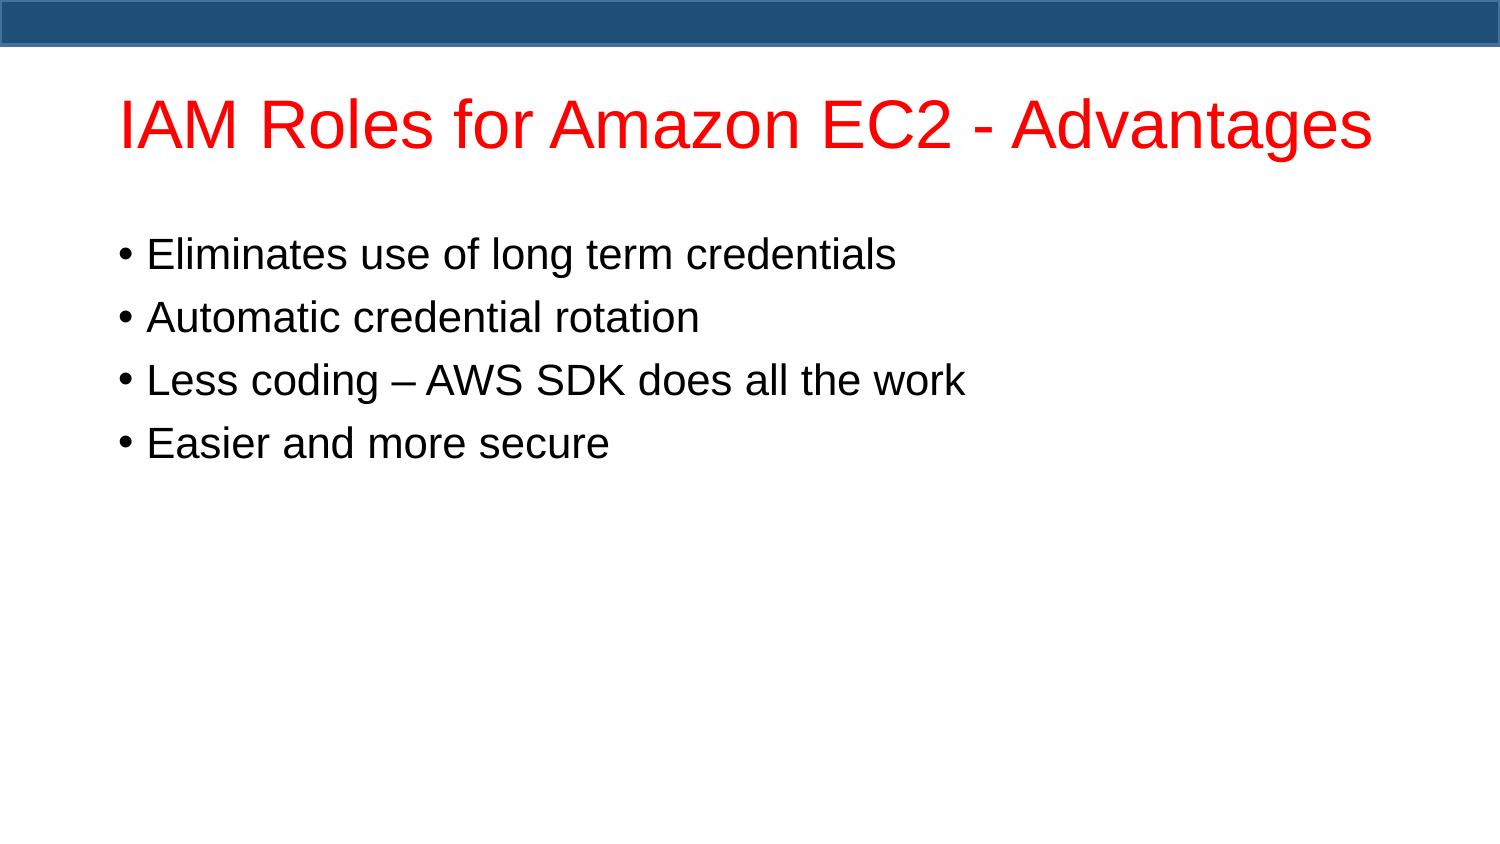

# IAM Roles for Amazon EC2 - Advantages
Eliminates use of long term credentials
Automatic credential rotation
Less coding – AWS SDK does all the work
Easier and more secure